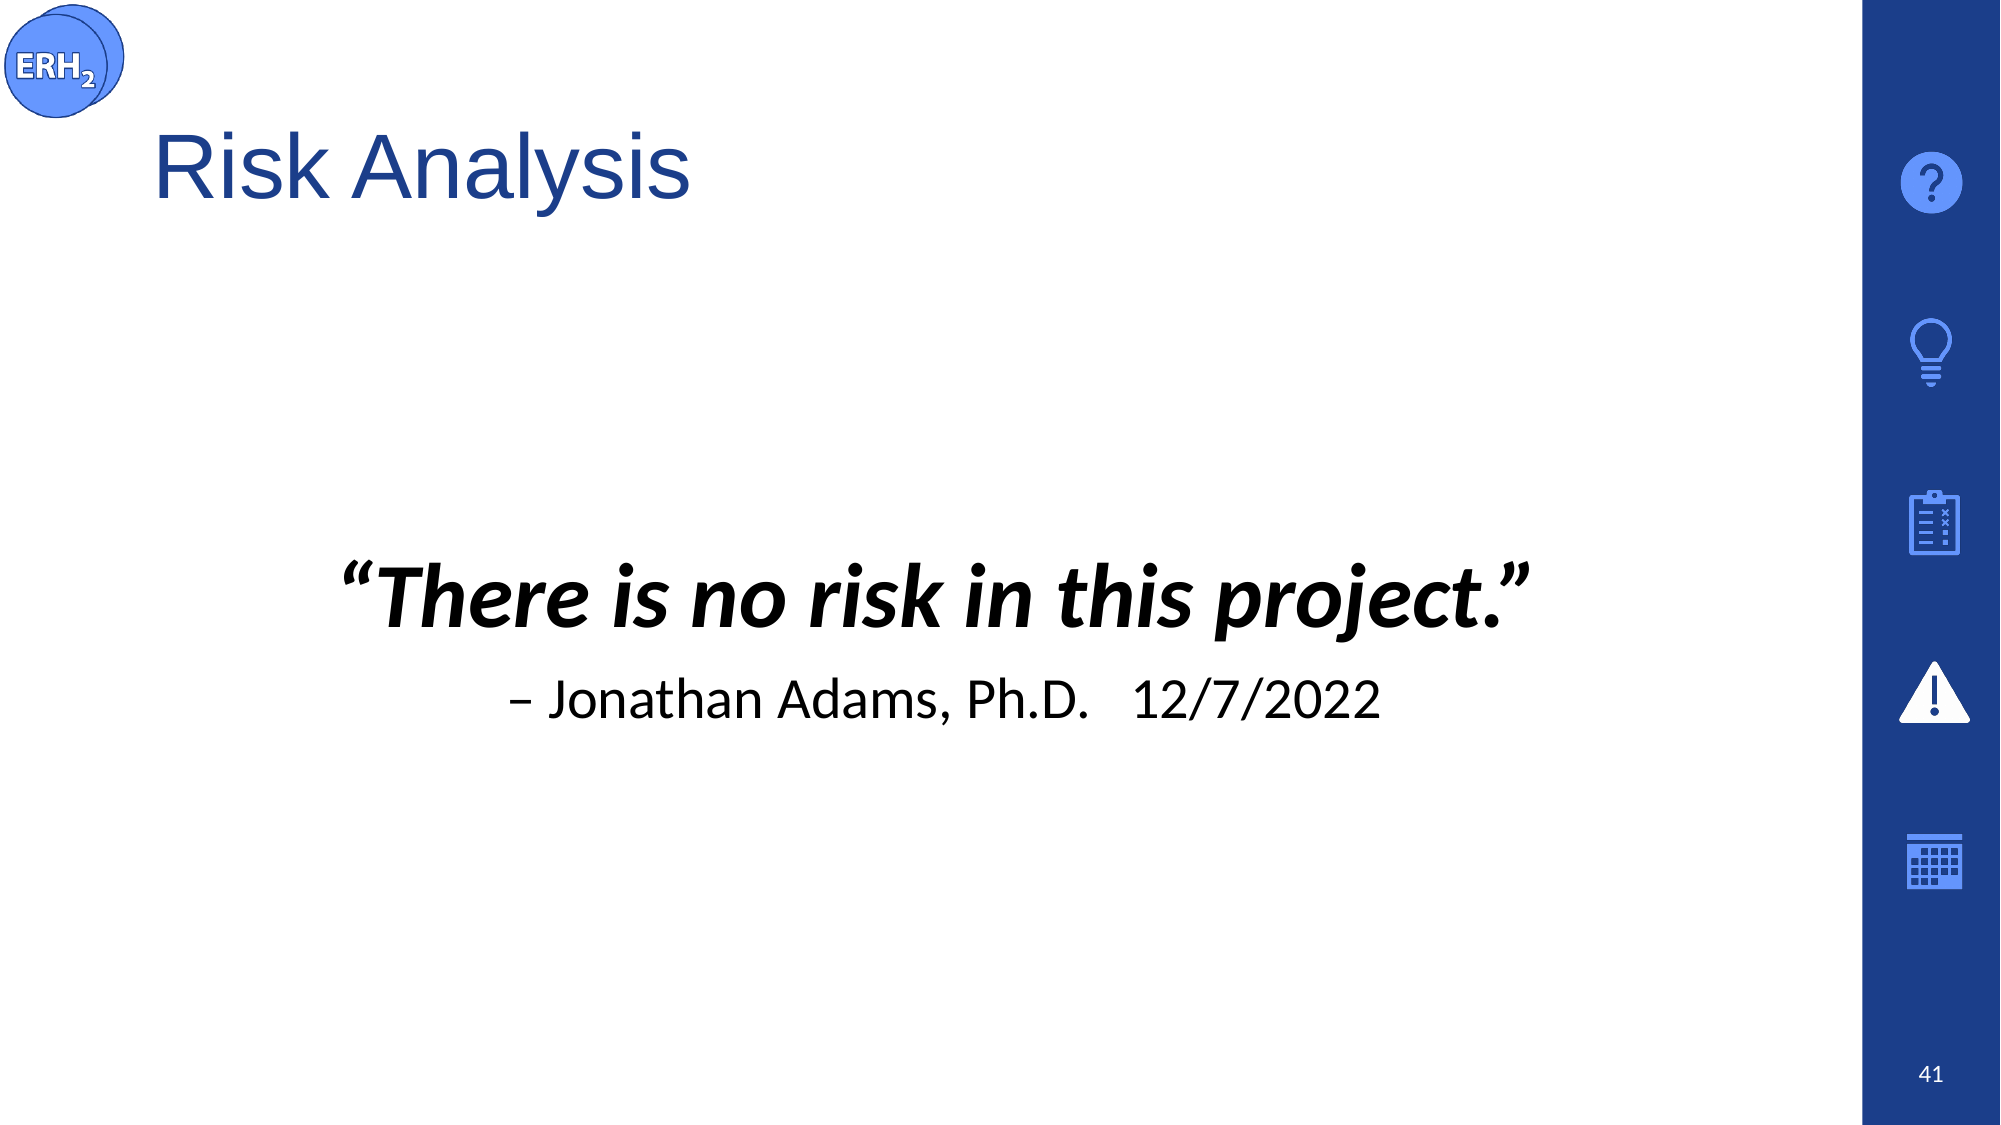

# Risk Analysis
“There is no risk in this project.”
 – Jonathan Adams, Ph.D.   12/7/2022
41